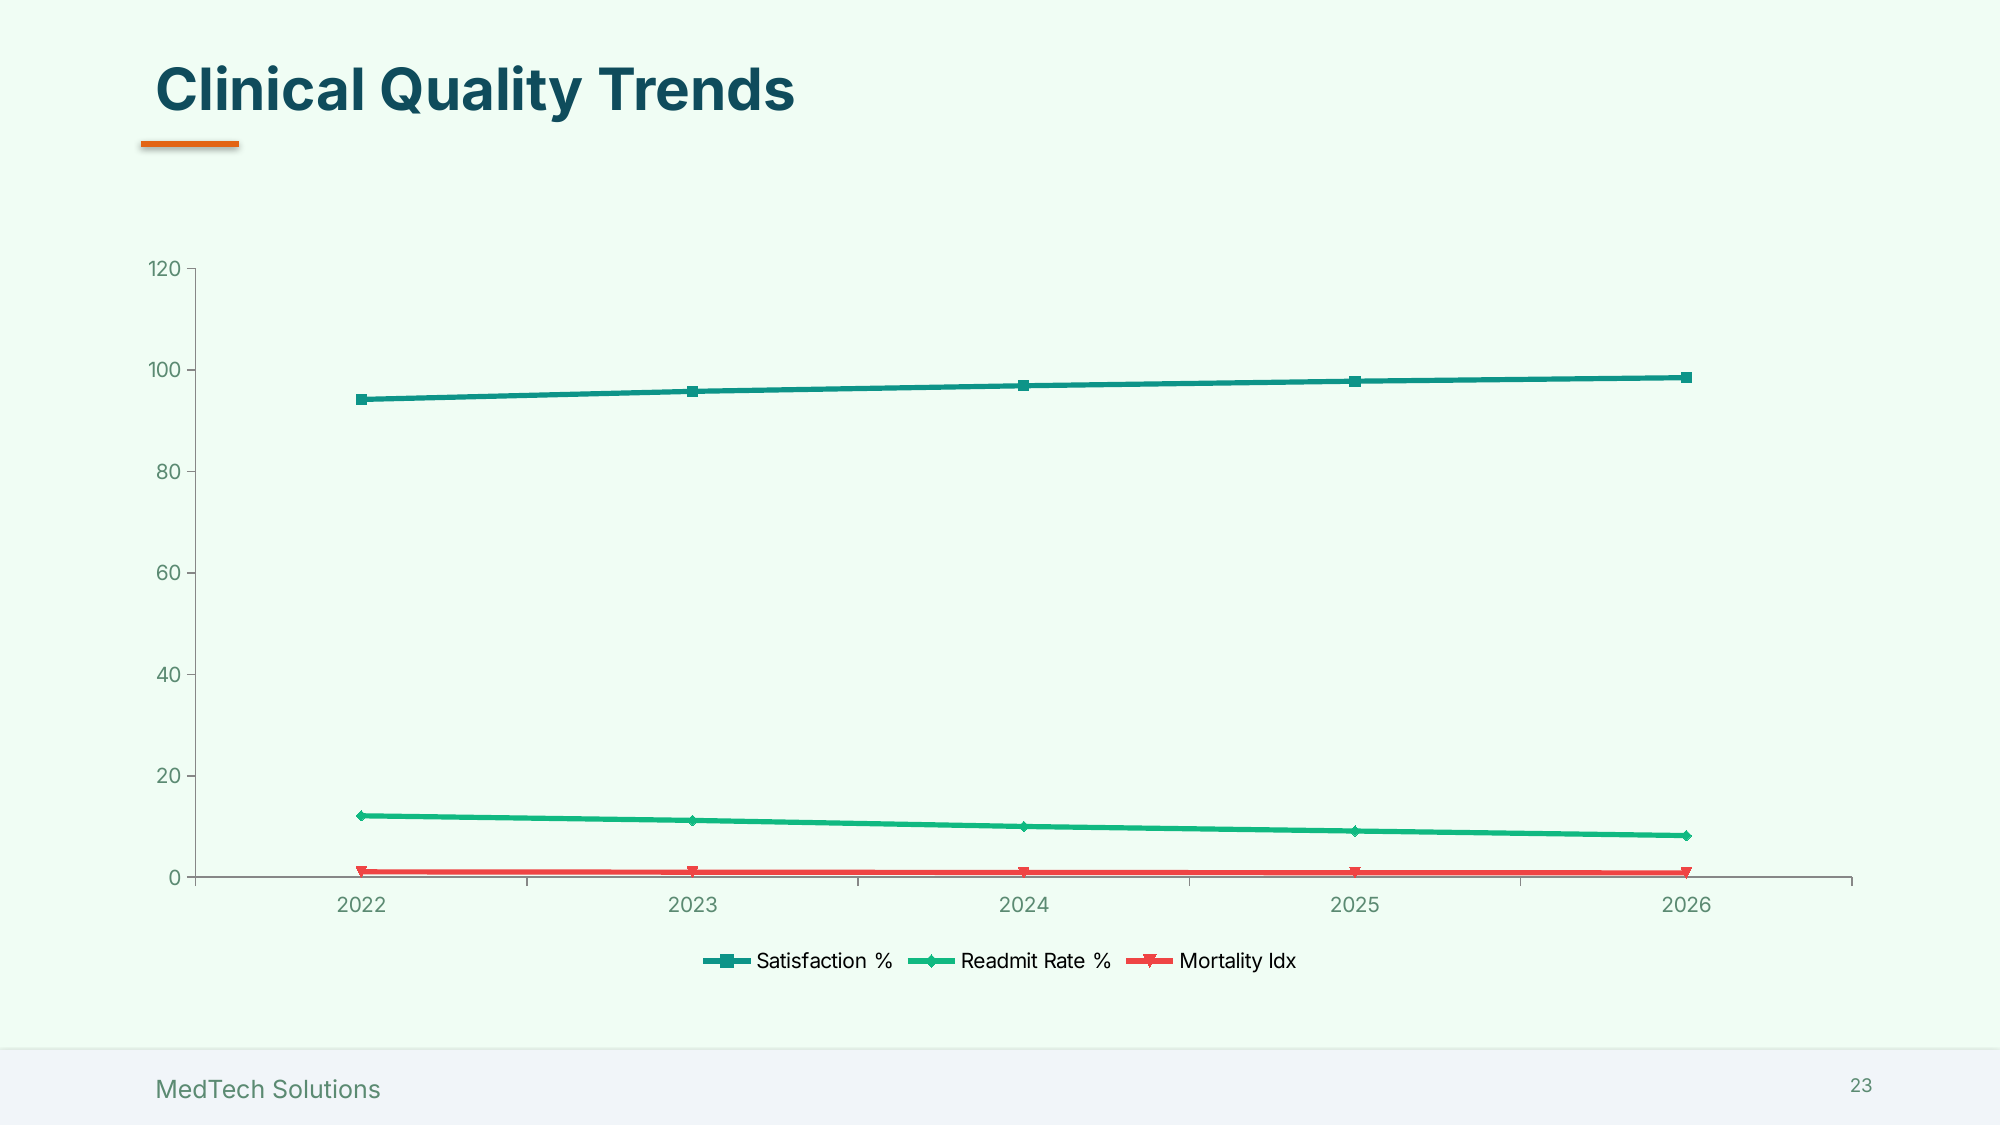

Clinical Quality Trends

### Chart

| Category | Satisfaction % | Readmit Rate % | Mortality Idx |
|---|---|---|---|
| 2022 | 94.2 | 12.1 | 1.05 |
| 2023 | 95.8 | 11.2 | 0.98 |
| 2024 | 96.9 | 10.0 | 0.92 |
| 2025 | 97.8 | 9.1 | 0.88 |
| 2026 | 98.5 | 8.2 | 0.84 |
MedTech Solutions
23